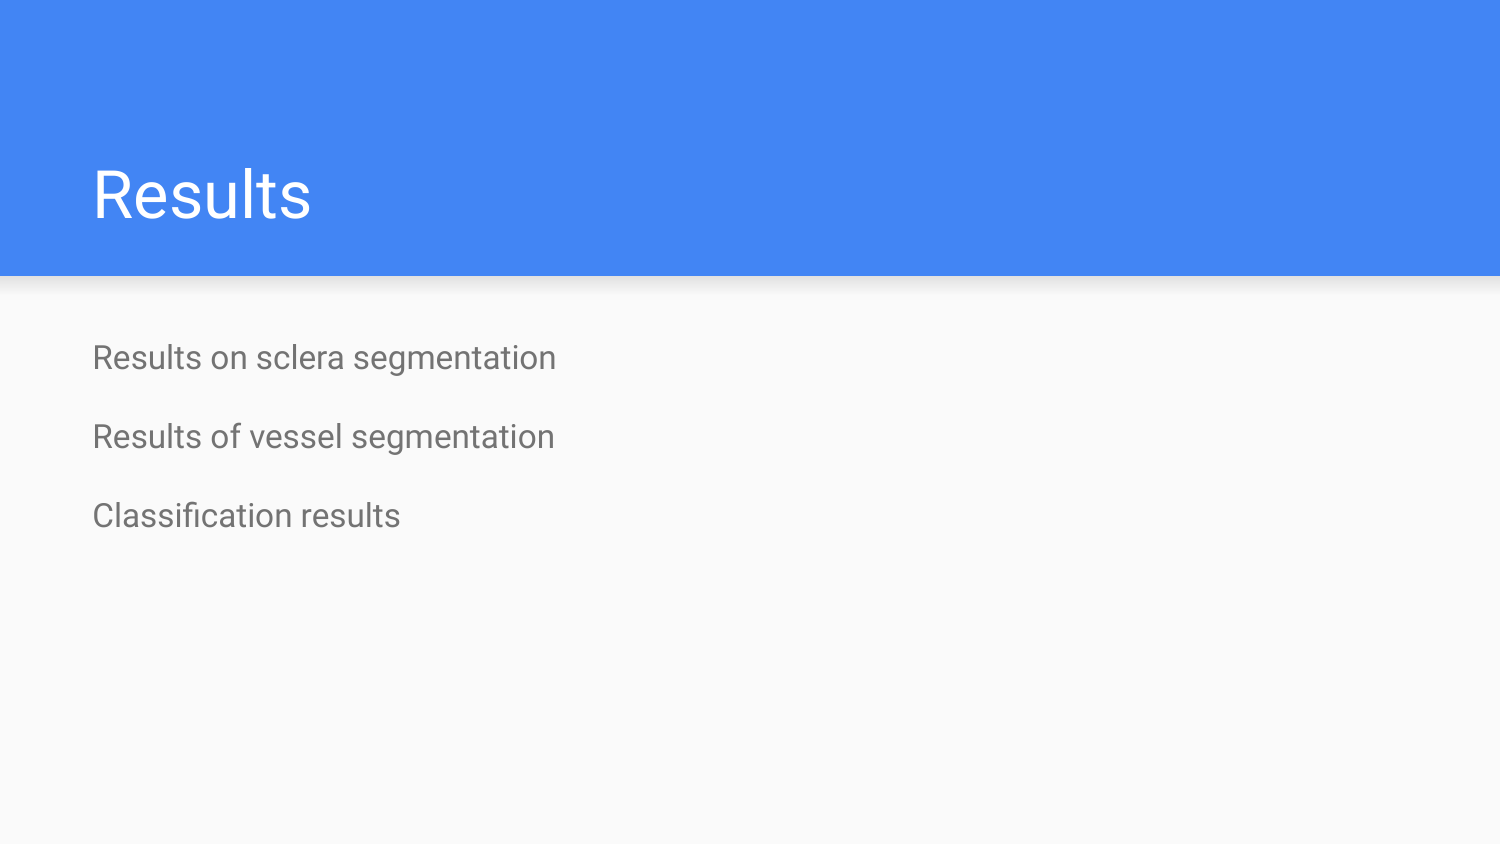

# Results
Results on sclera segmentation
Results of vessel segmentation
Classification results